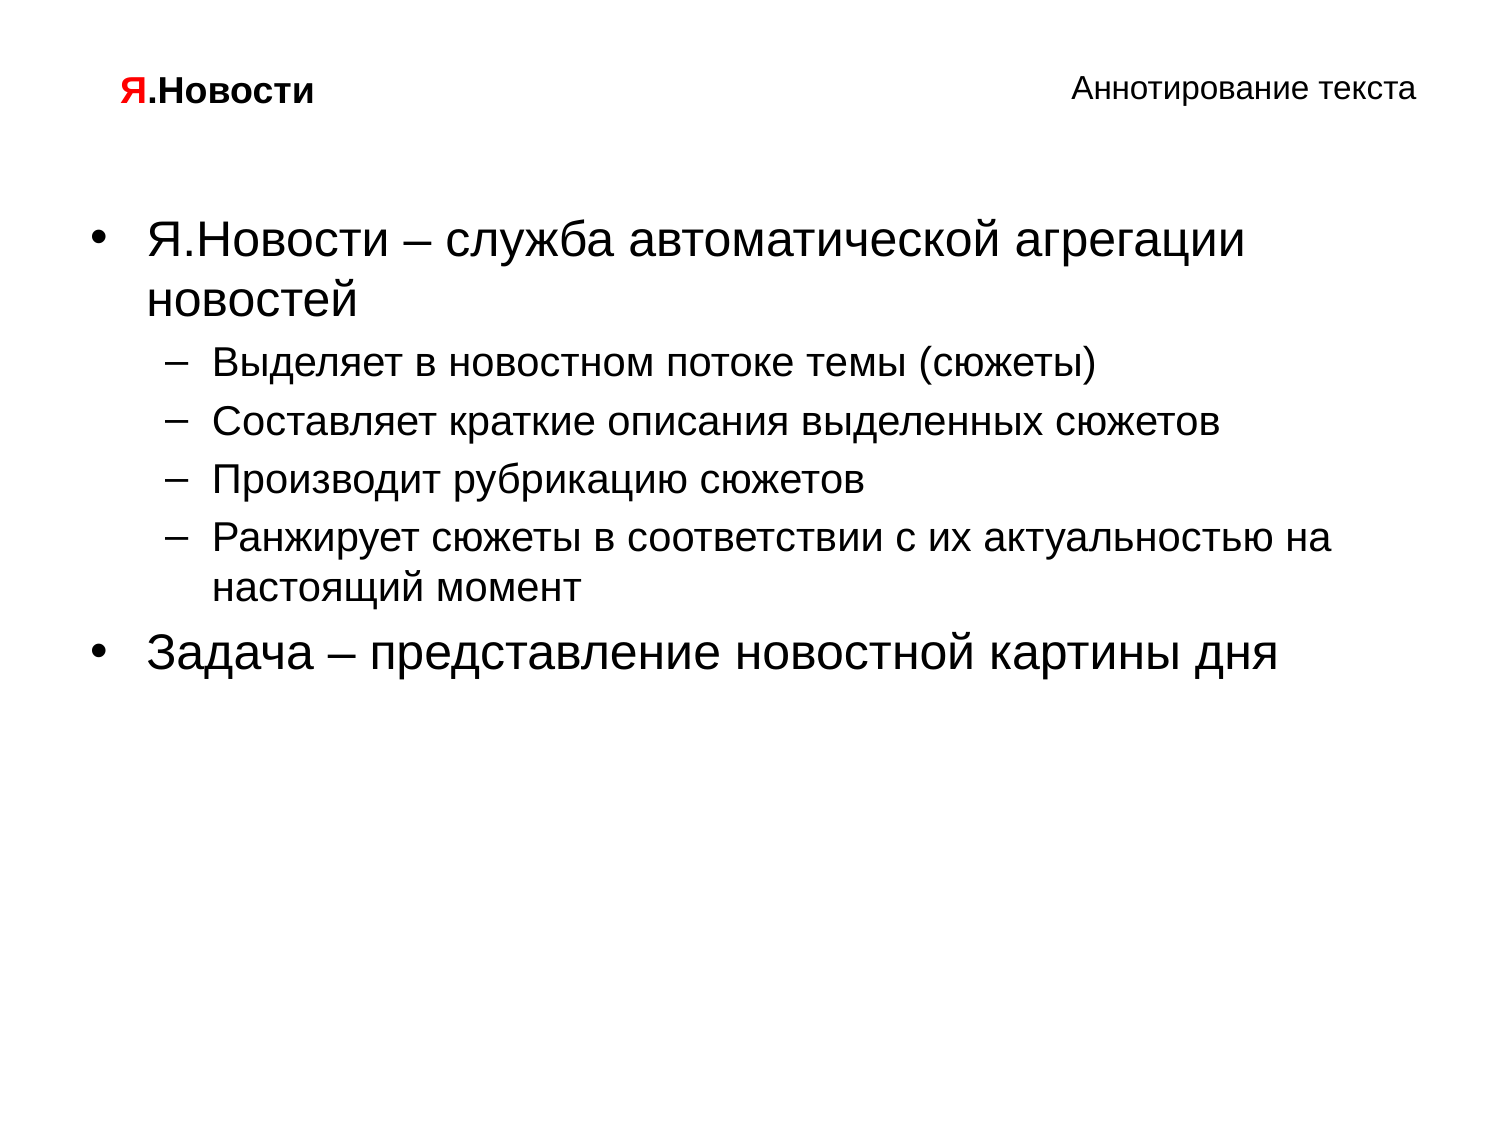

Я.Новости
# Аннотирование текста
Я.Новости – служба автоматической агрегации новостей
Выделяет в новостном потоке темы (сюжеты)
Составляет краткие описания выделенных сюжетов
Производит рубрикацию сюжетов
Ранжирует сюжеты в соответствии с их актуальностью на настоящий момент
Задача – представление новостной картины дня